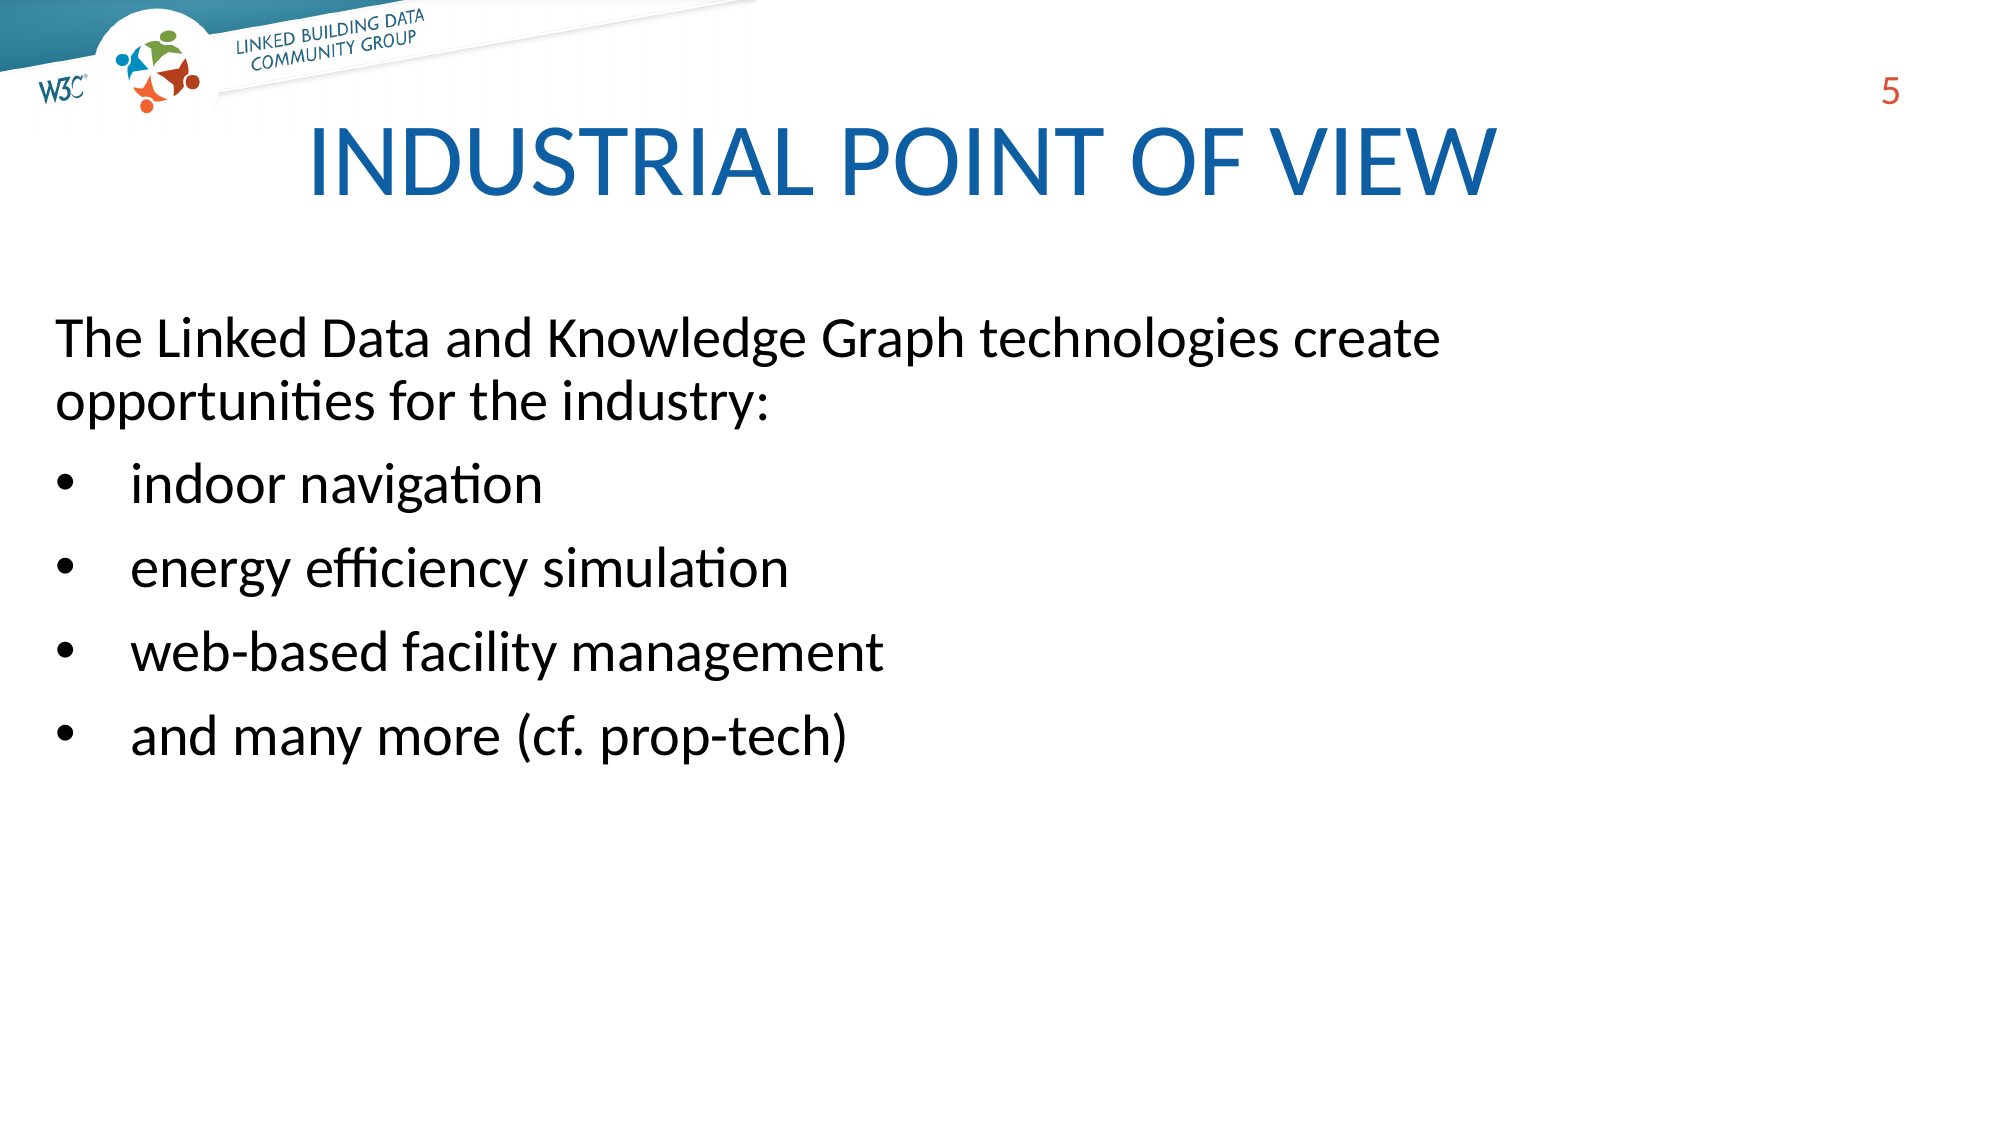

5
industrial point of view
The Linked Data and Knowledge Graph technologies create opportunities for the industry:
indoor navigation
energy efficiency simulation
web-based facility management
and many more (cf. prop-tech)